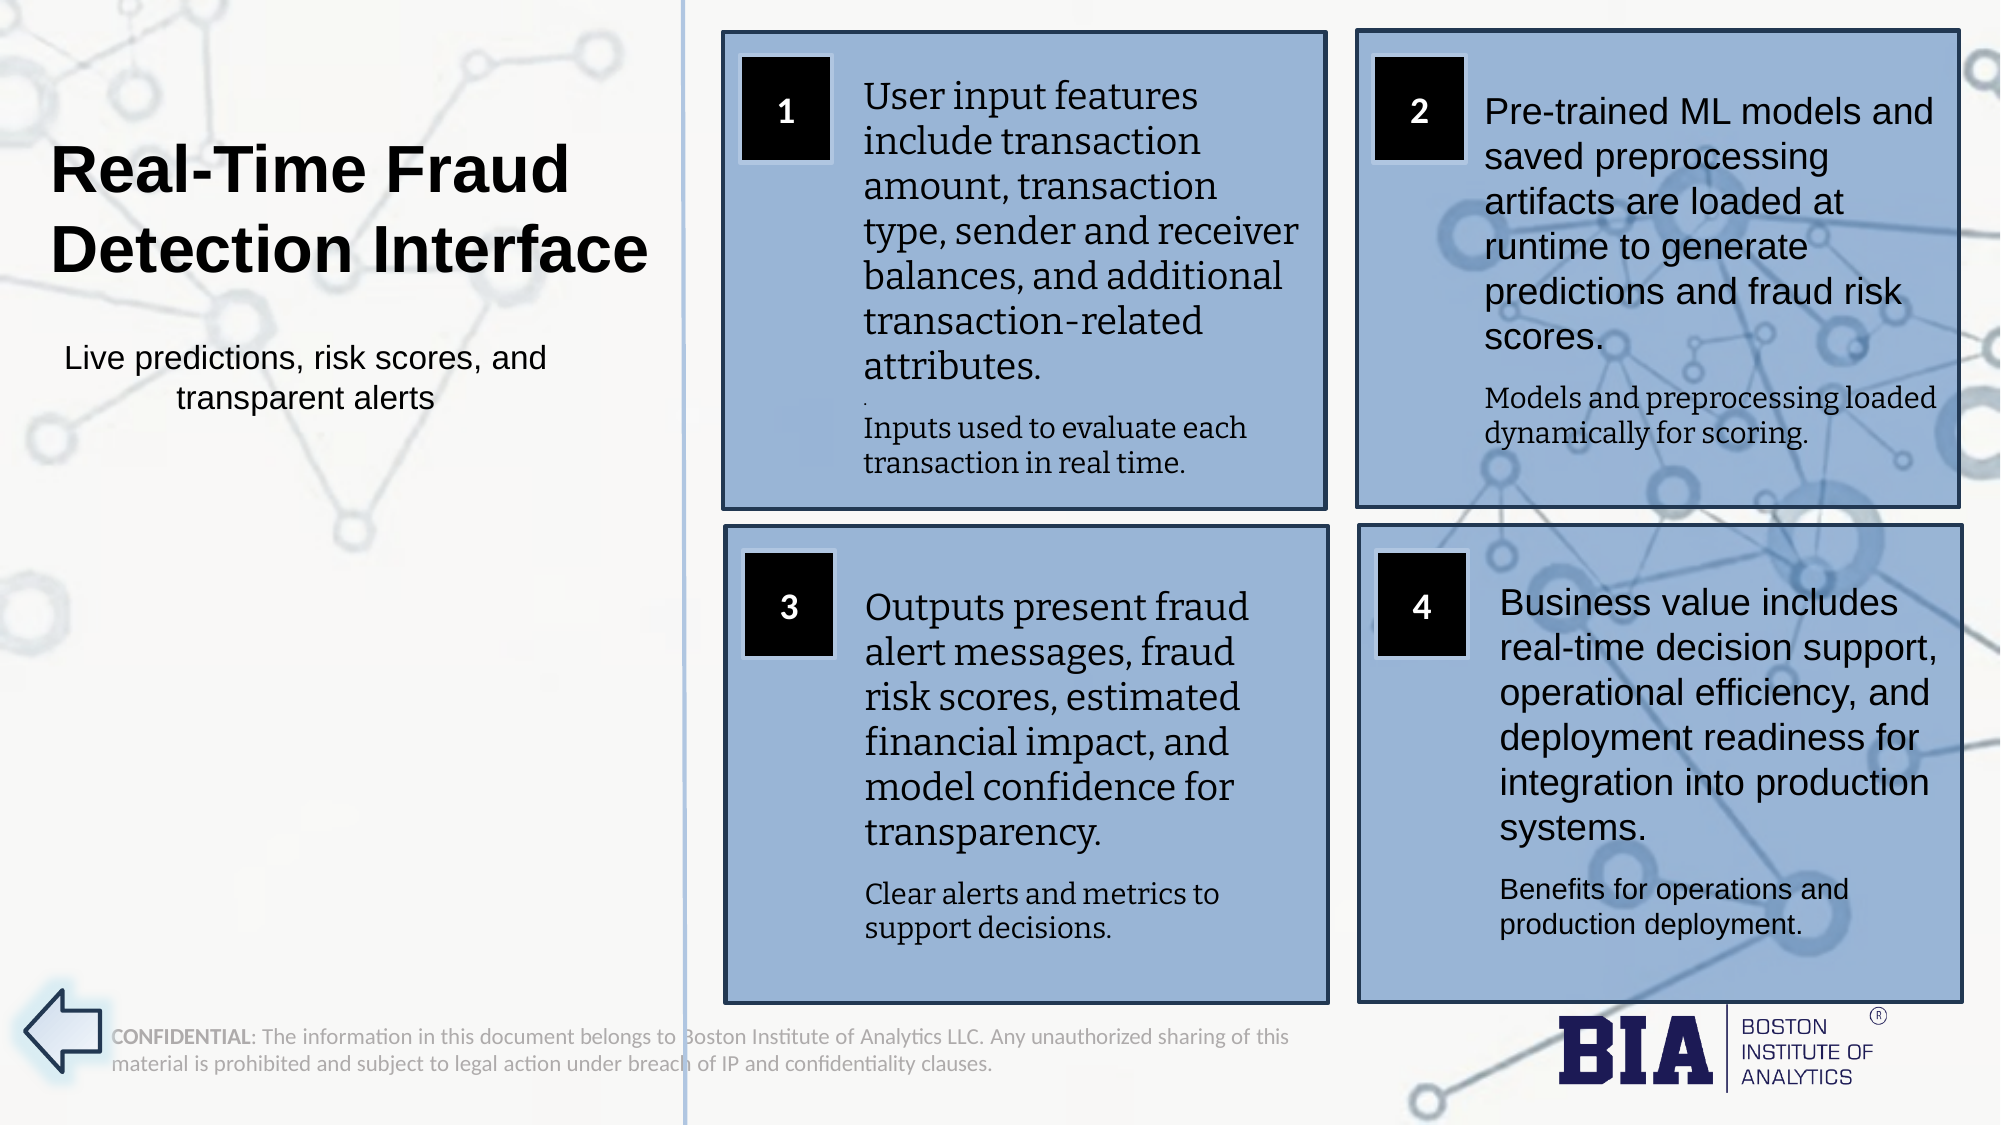

2
1
User input features include transaction amount, transaction type, sender and receiver balances, and additional transaction-related attributes.
.
Inputs used to evaluate each transaction in real time.
Pre-trained ML models and saved preprocessing artifacts are loaded at runtime to generate predictions and fraud risk scores.

Models and preprocessing loaded dynamically for scoring.
Real-Time Fraud Detection Interface
Live predictions, risk scores, and transparent alerts

3
4
Business value includes real-time decision support, operational efficiency, and deployment readiness for integration into production systems.

Benefits for operations and production deployment.

Outputs present fraud alert messages, fraud risk scores, estimated financial impact, and model confidence for transparency.

Clear alerts and metrics to support decisions.

CONFIDENTIAL: The information in this document belongs to Boston Institute of Analytics LLC. Any unauthorized sharing of this material is prohibited and subject to legal action under breach of IP and confidentiality clauses.